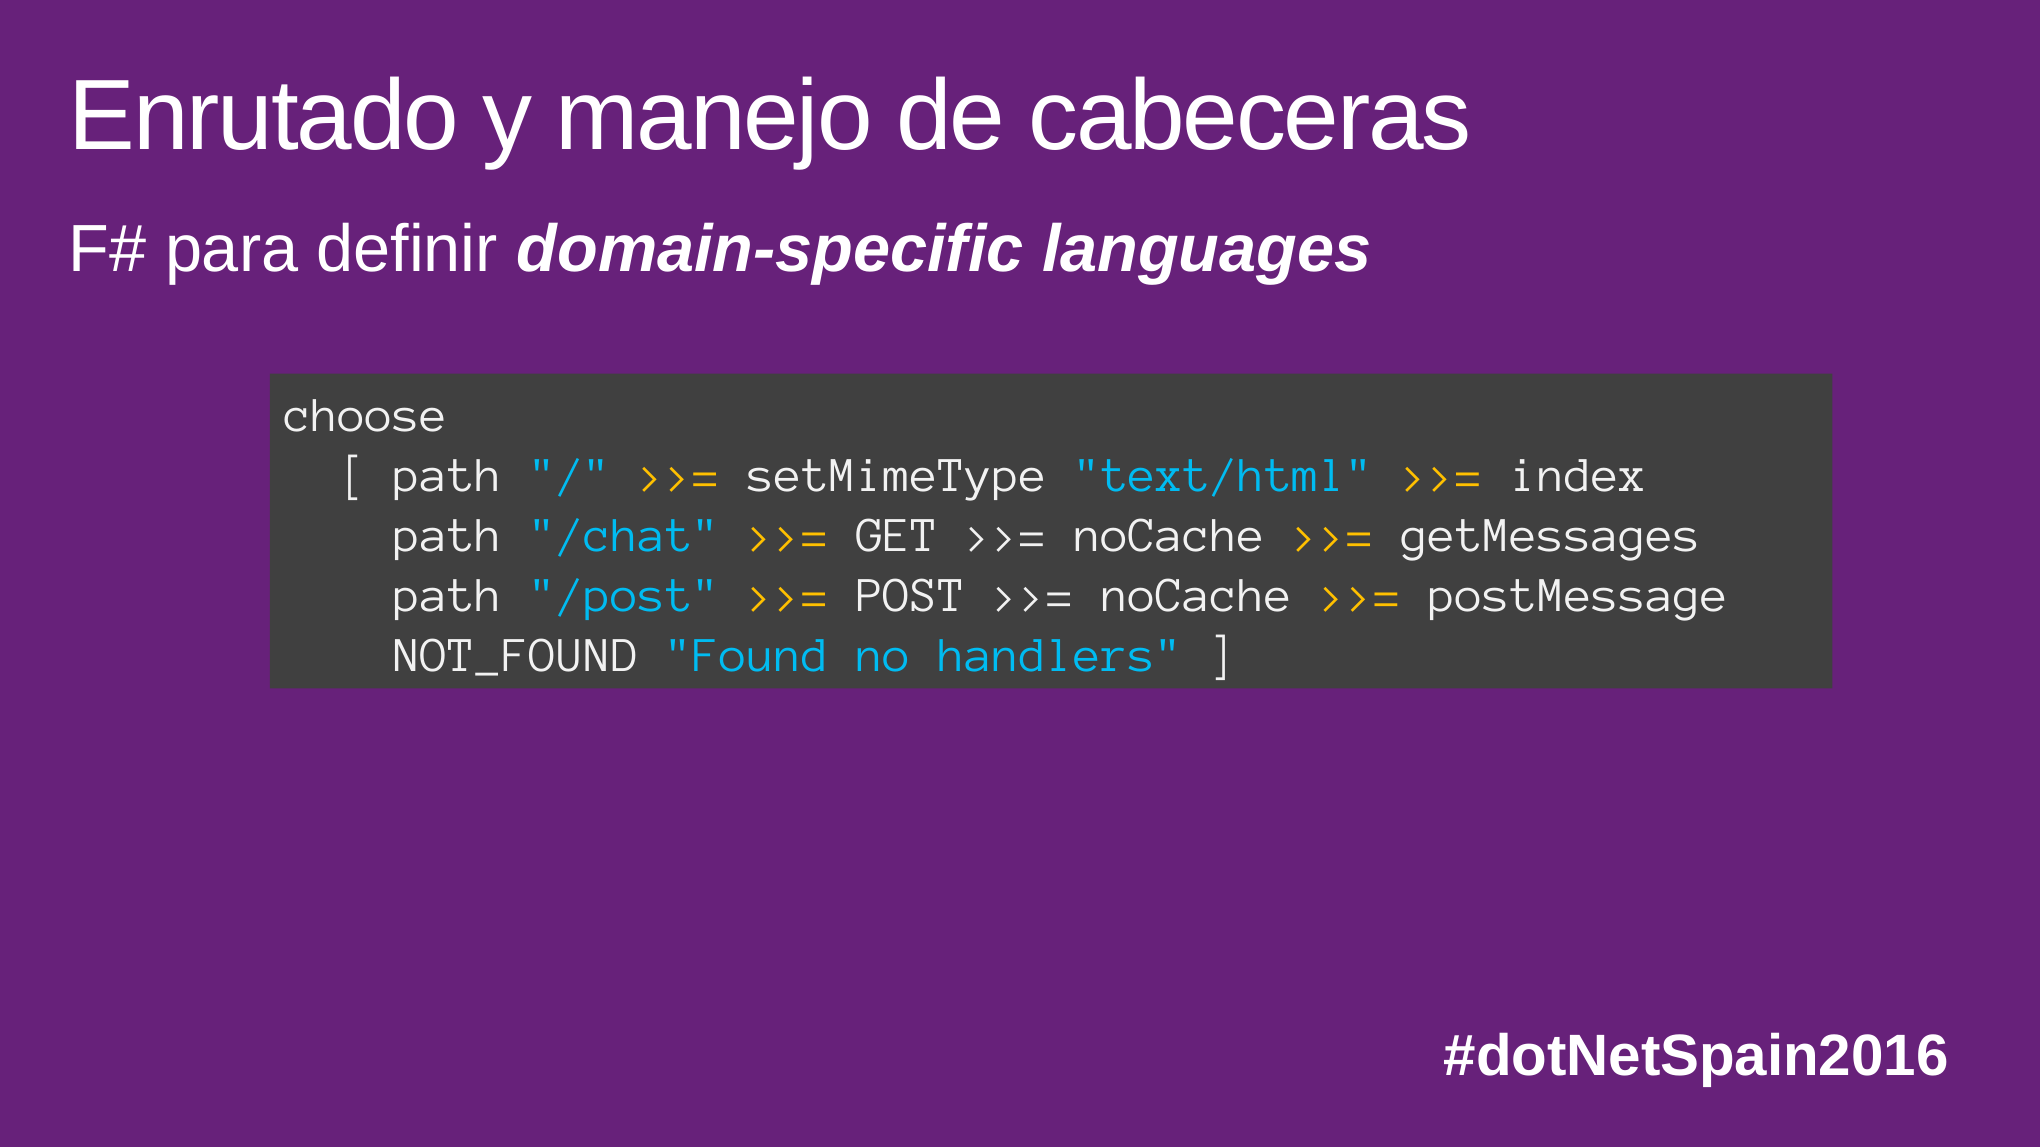

# Enrutado y manejo de cabeceras
F# para definir domain-specific languages
choose
  [ path "/" >>= setMimeType "text/html" >>= index
    path "/chat" >>= GET >>= noCache >>= getMessages
    path "/post" >>= POST >>= noCache >>= postMessage
    NOT_FOUND "Found no handlers" ]